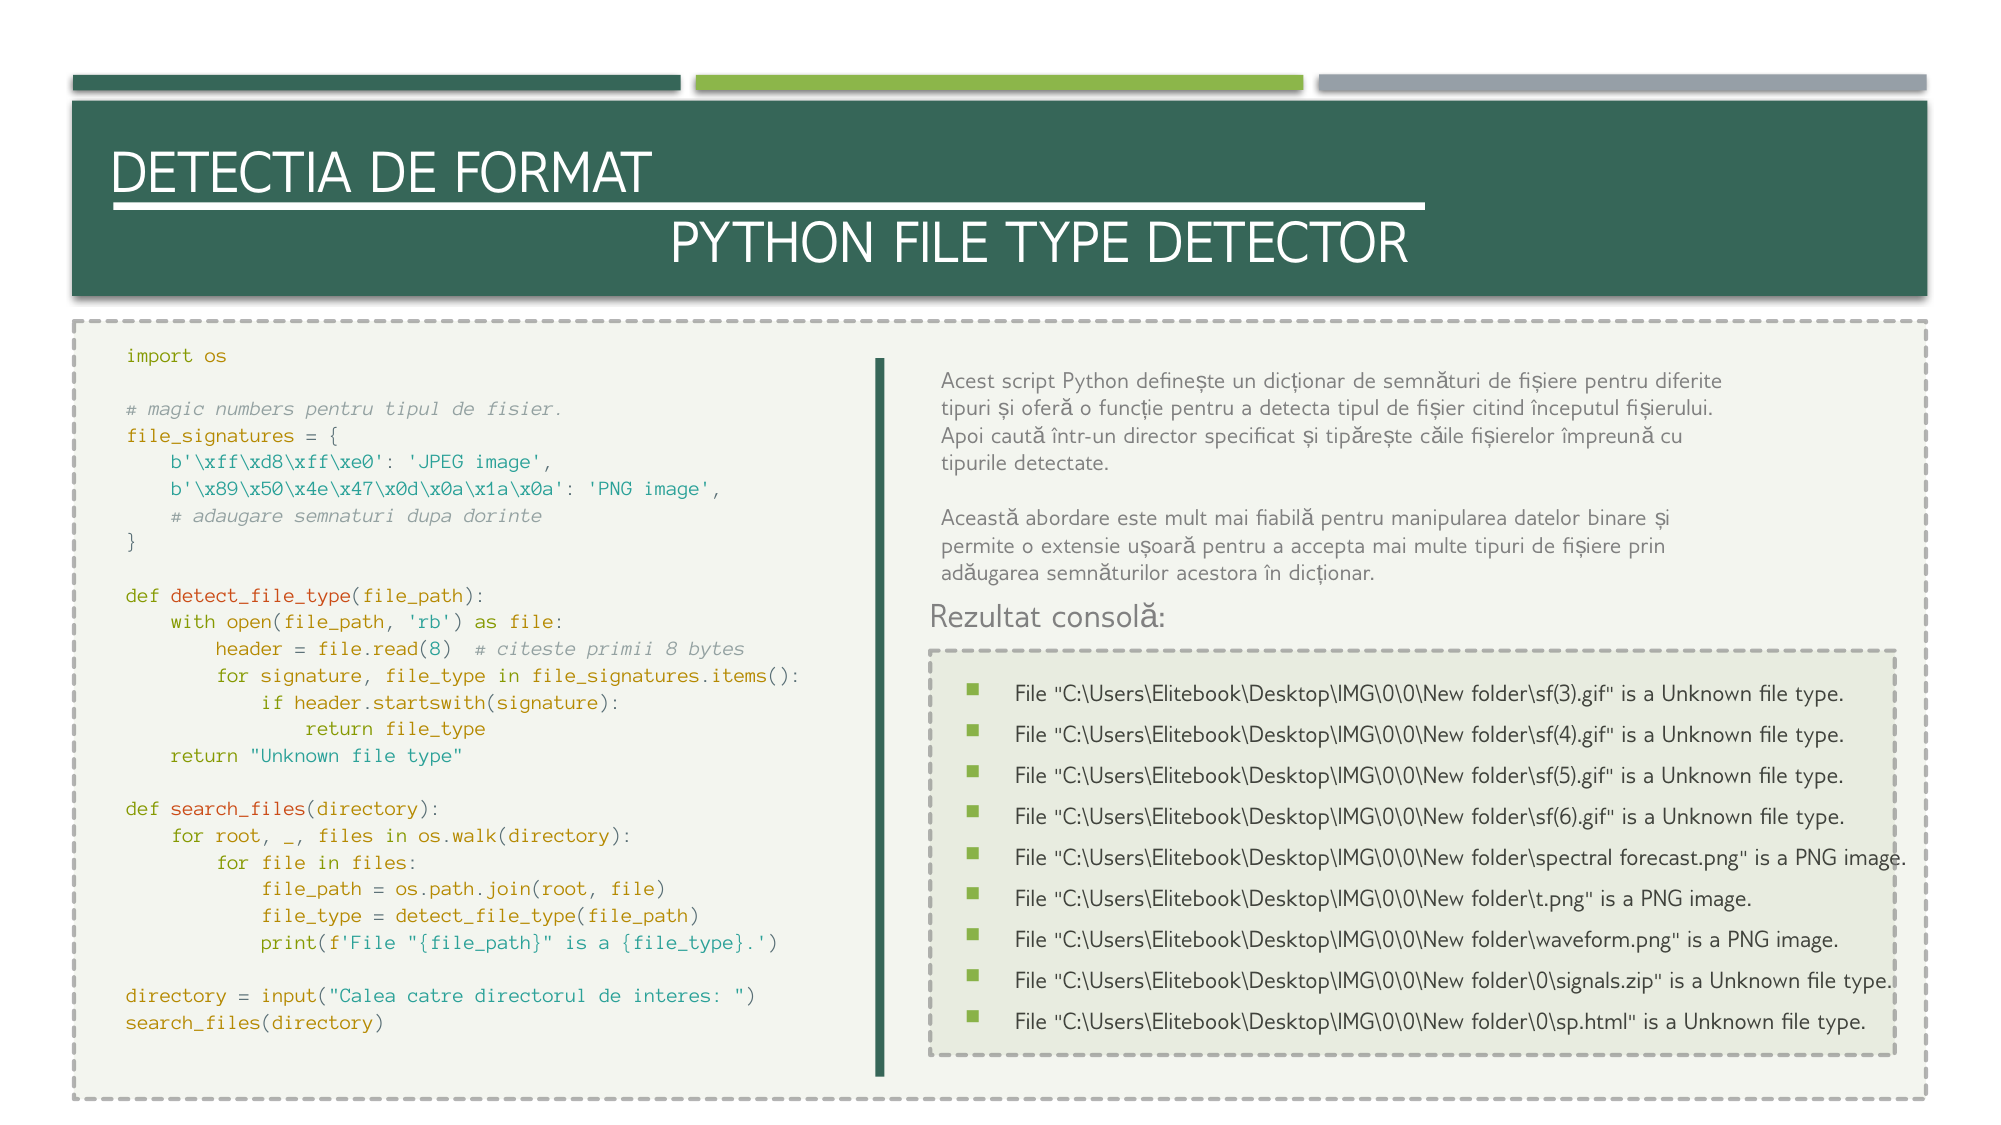

# Detectia de format Python file type detector

import os

# magic numbers pentru tipul de fisier.
file_signatures = {
    b'\xff\xd8\xff\xe0': 'JPEG image',
    b'\x89\x50\x4e\x47\x0d\x0a\x1a\x0a': 'PNG image',
    # adaugare semnaturi dupa dorinte
}

def detect_file_type(file_path):
    with open(file_path, 'rb') as file:
        header = file.read(8)  # citeste primii 8 bytes
        for signature, file_type in file_signatures.items():
            if header.startswith(signature):
                return file_type
    return "Unknown file type"

def search_files(directory):
    for root, _, files in os.walk(directory):
        for file in files:
            file_path = os.path.join(root, file)
            file_type = detect_file_type(file_path)
            print(f'File "{file_path}" is a {file_type}.')

directory = input("Calea catre directorul de interes: ")
search_files(directory)

Acest script Python definește un dicționar de semnături de fișiere pentru diferite tipuri și oferă o funcție pentru a detecta tipul de fișier citind începutul fișierului. Apoi caută într-un director specificat și tipărește căile fișierelor împreună cu tipurile detectate.

Această abordare este mult mai fiabilă pentru manipularea datelor binare și permite o extensie ușoară pentru a accepta mai multe tipuri de fișiere prin adăugarea semnăturilor acestora în dicționar.
Rezultat consolă:

File "C:\Users\Elitebook\Desktop\IMG\0\0\New folder\sf(3).gif" is a Unknown file type.
File "C:\Users\Elitebook\Desktop\IMG\0\0\New folder\sf(4).gif" is a Unknown file type.
File "C:\Users\Elitebook\Desktop\IMG\0\0\New folder\sf(5).gif" is a Unknown file type.
File "C:\Users\Elitebook\Desktop\IMG\0\0\New folder\sf(6).gif" is a Unknown file type.
File "C:\Users\Elitebook\Desktop\IMG\0\0\New folder\spectral forecast.png" is a PNG image.
File "C:\Users\Elitebook\Desktop\IMG\0\0\New folder\t.png" is a PNG image.
File "C:\Users\Elitebook\Desktop\IMG\0\0\New folder\waveform.png" is a PNG image.
File "C:\Users\Elitebook\Desktop\IMG\0\0\New folder\0\signals.zip" is a Unknown file type.
File "C:\Users\Elitebook\Desktop\IMG\0\0\New folder\0\sp.html" is a Unknown file type.